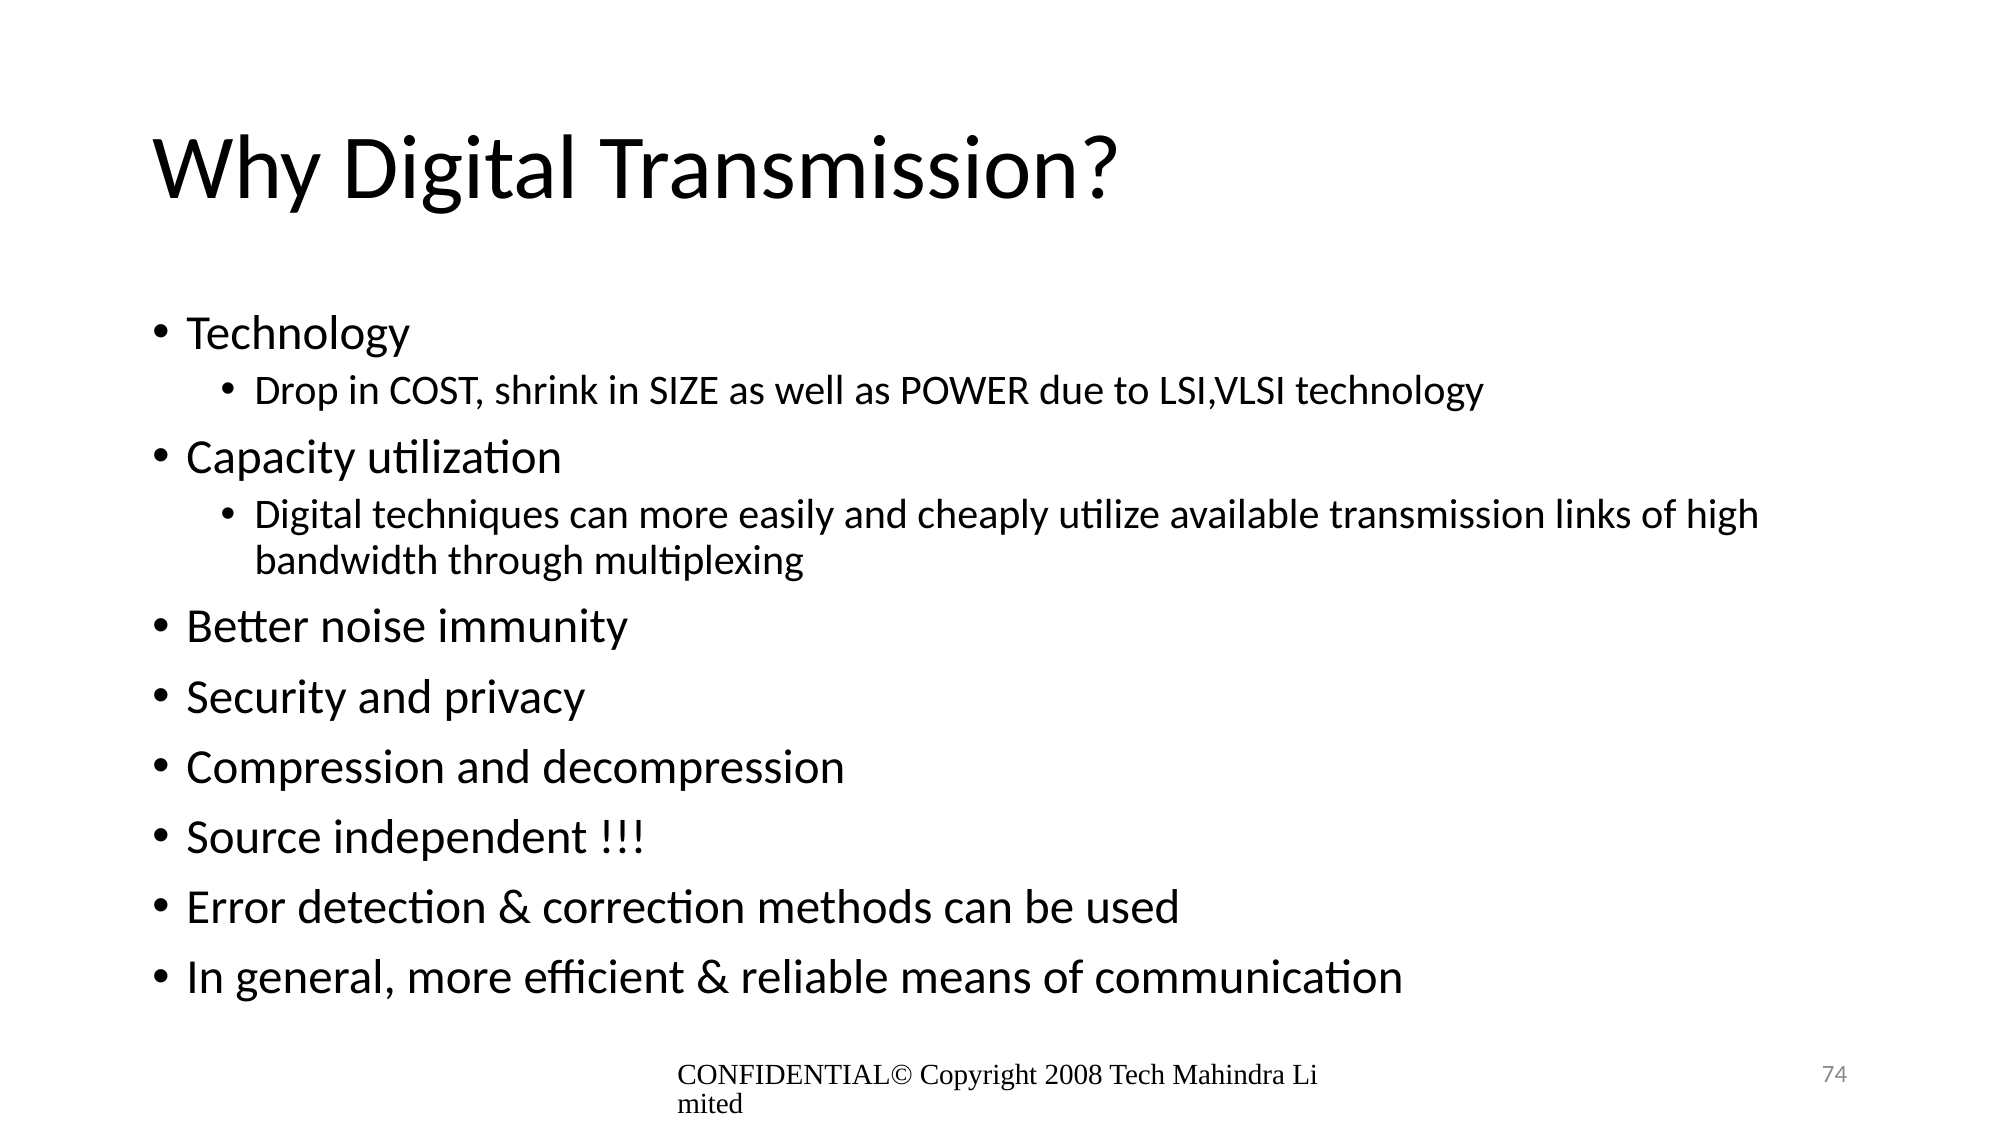

# Why Digital Transmission?
Technology
Drop in COST, shrink in SIZE as well as POWER due to LSI,VLSI technology
Capacity utilization
Digital techniques can more easily and cheaply utilize available transmission links of high bandwidth through multiplexing
Better noise immunity
Security and privacy
Compression and decompression
Source independent !!!
Error detection & correction methods can be used
In general, more efficient & reliable means of communication

CONFIDENTIAL© Copyright 2008 Tech Mahindra Limited
74